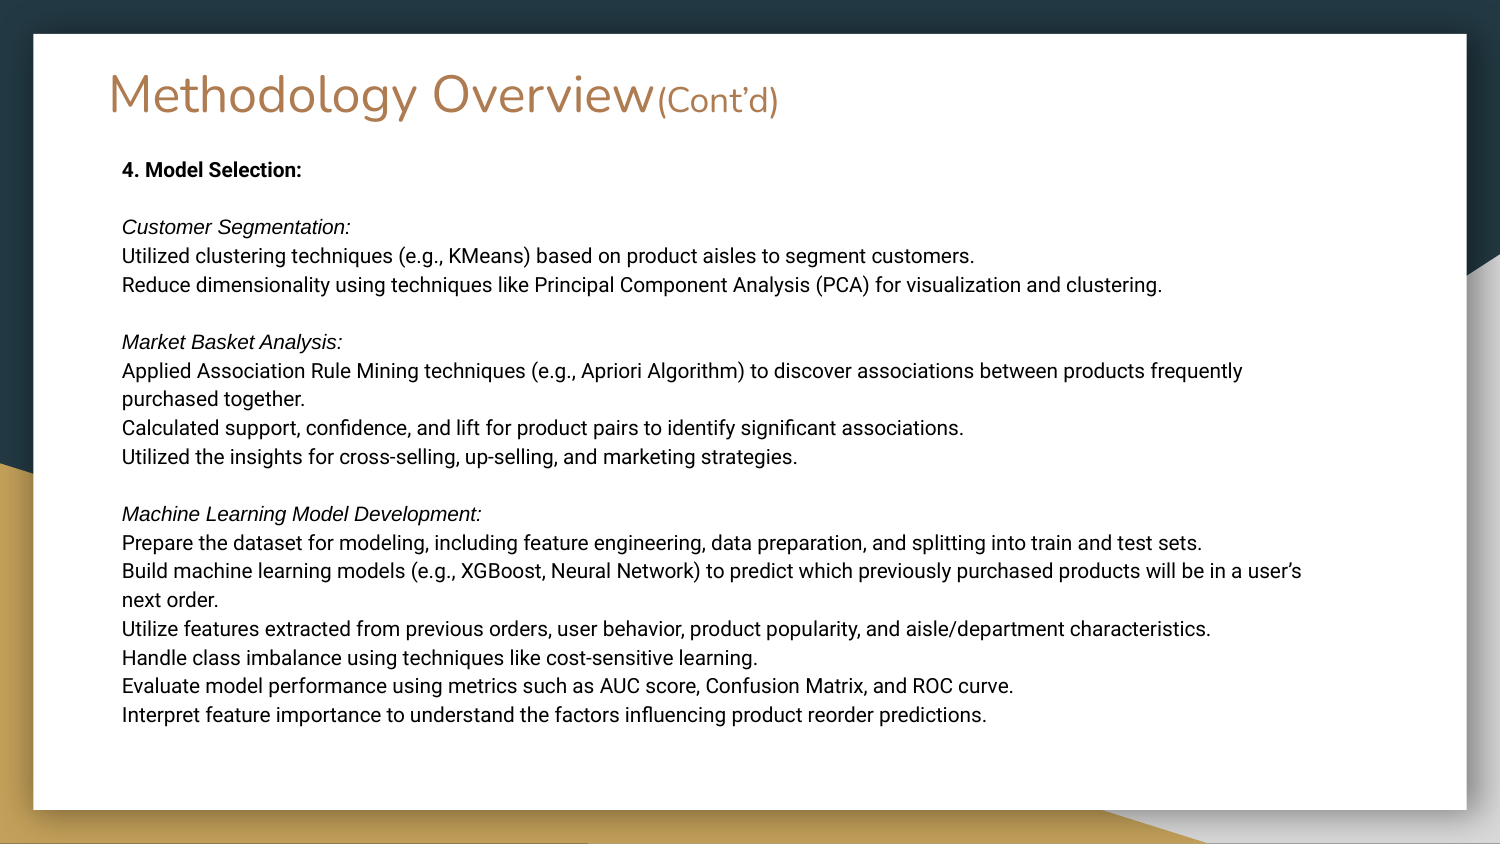

# Methodology Overview(Cont’d)
4. Model Selection:
Customer Segmentation:
Utilized clustering techniques (e.g., KMeans) based on product aisles to segment customers.
Reduce dimensionality using techniques like Principal Component Analysis (PCA) for visualization and clustering.

Market Basket Analysis:
Applied Association Rule Mining techniques (e.g., Apriori Algorithm) to discover associations between products frequently purchased together.
Calculated support, confidence, and lift for product pairs to identify significant associations.
Utilized the insights for cross-selling, up-selling, and marketing strategies.

Machine Learning Model Development:
Prepare the dataset for modeling, including feature engineering, data preparation, and splitting into train and test sets.
Build machine learning models (e.g., XGBoost, Neural Network) to predict which previously purchased products will be in a user’s next order.
Utilize features extracted from previous orders, user behavior, product popularity, and aisle/department characteristics.
Handle class imbalance using techniques like cost-sensitive learning.
Evaluate model performance using metrics such as AUC score, Confusion Matrix, and ROC curve.
Interpret feature importance to understand the factors influencing product reorder predictions.